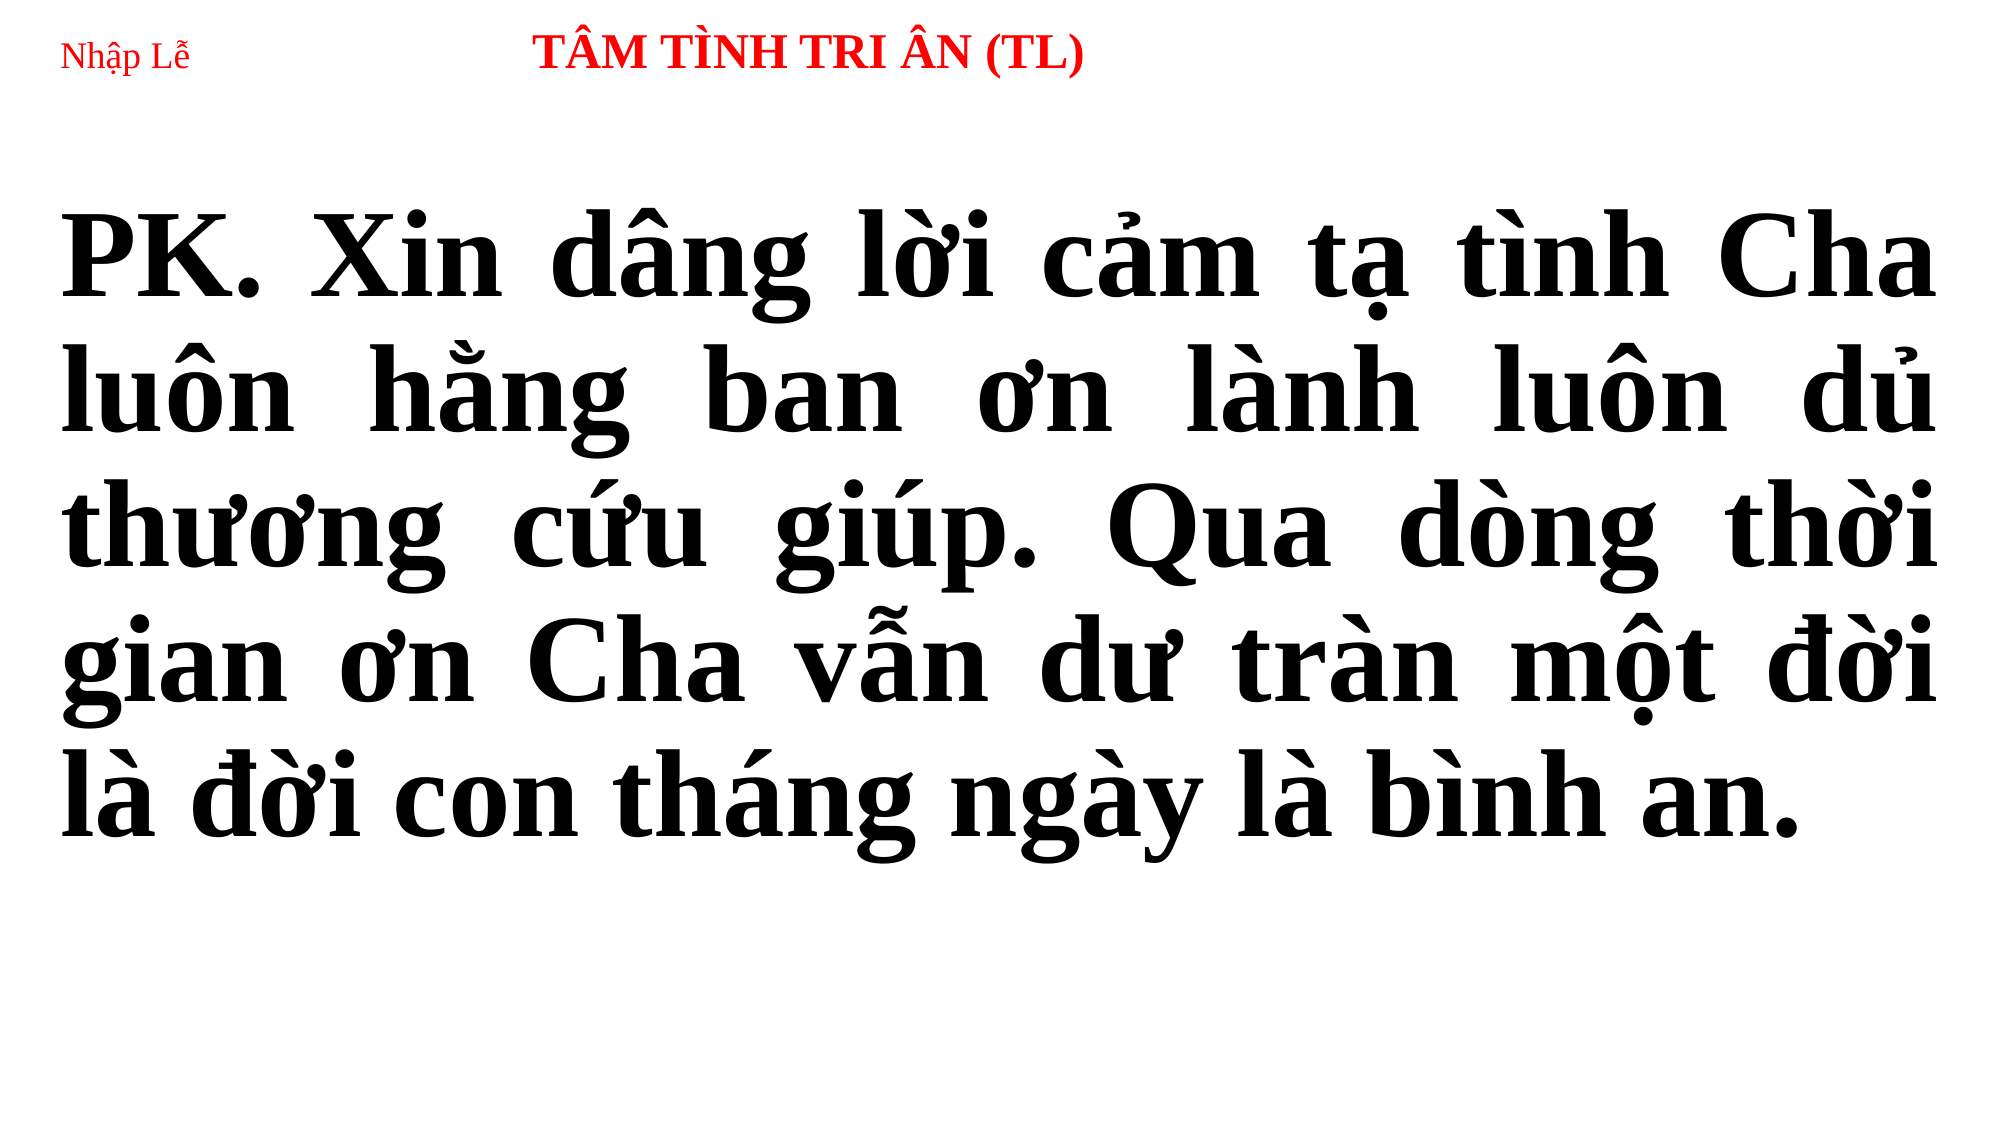

# Nhập Lễ                                    TÂM TÌNH TRI ÂN (TL)
PK. Xin dâng lời cảm tạ tình Cha luôn hằng ban ơn lành luôn dủ thương cứu giúp. Qua dòng thời gian ơn Cha vẫn dư tràn một đời là đời con tháng ngày là bình an.